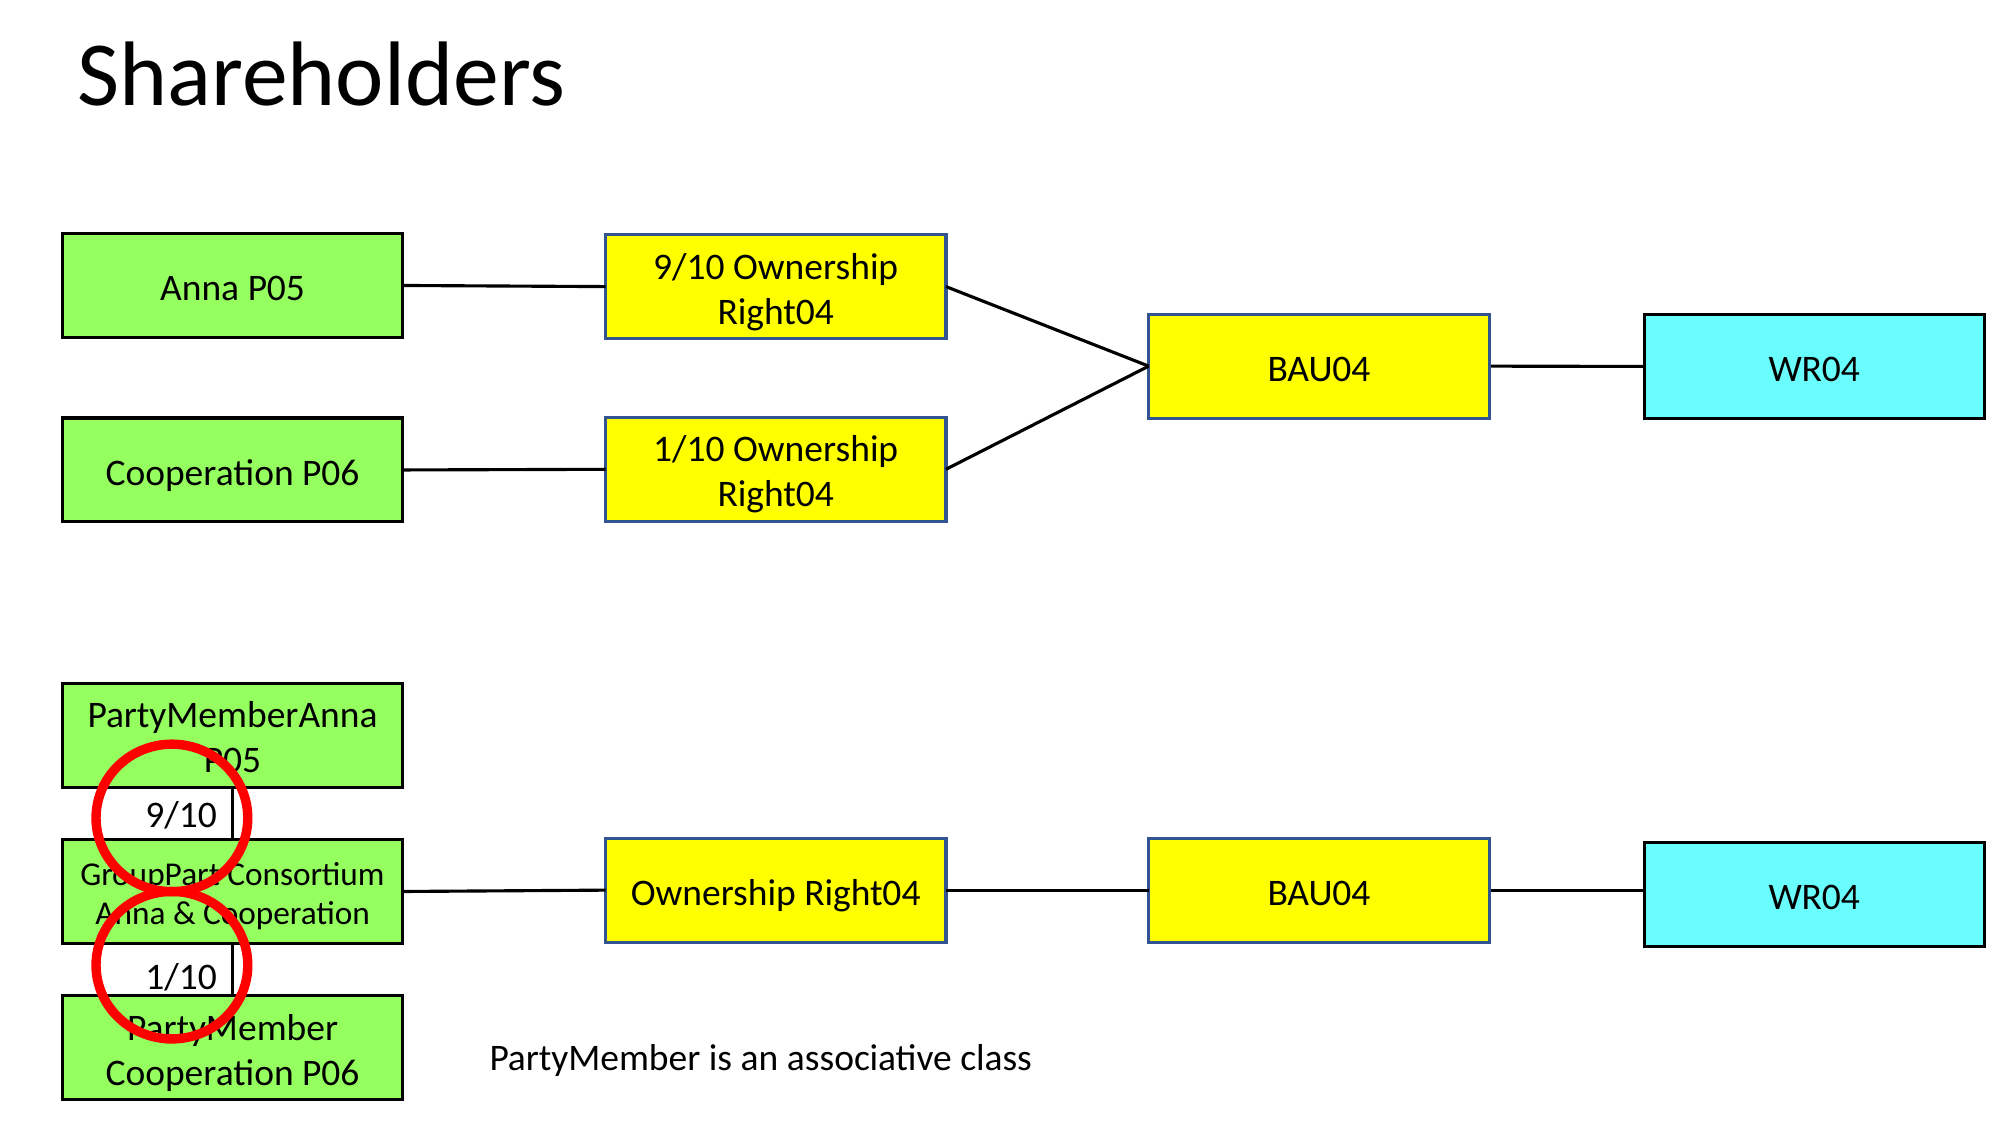

Shareholders
Anna P05
9/10 Ownership Right04
BAU04
WR04
1/10 Ownership Right04
Cooperation P06
PartyMemberAnna P05

9/10
Ownership Right04
BAU04
GroupPart Consortium Anna & Cooperation
WR04

1/10
PartyMember
Cooperation P06
PartyMember is an associative class